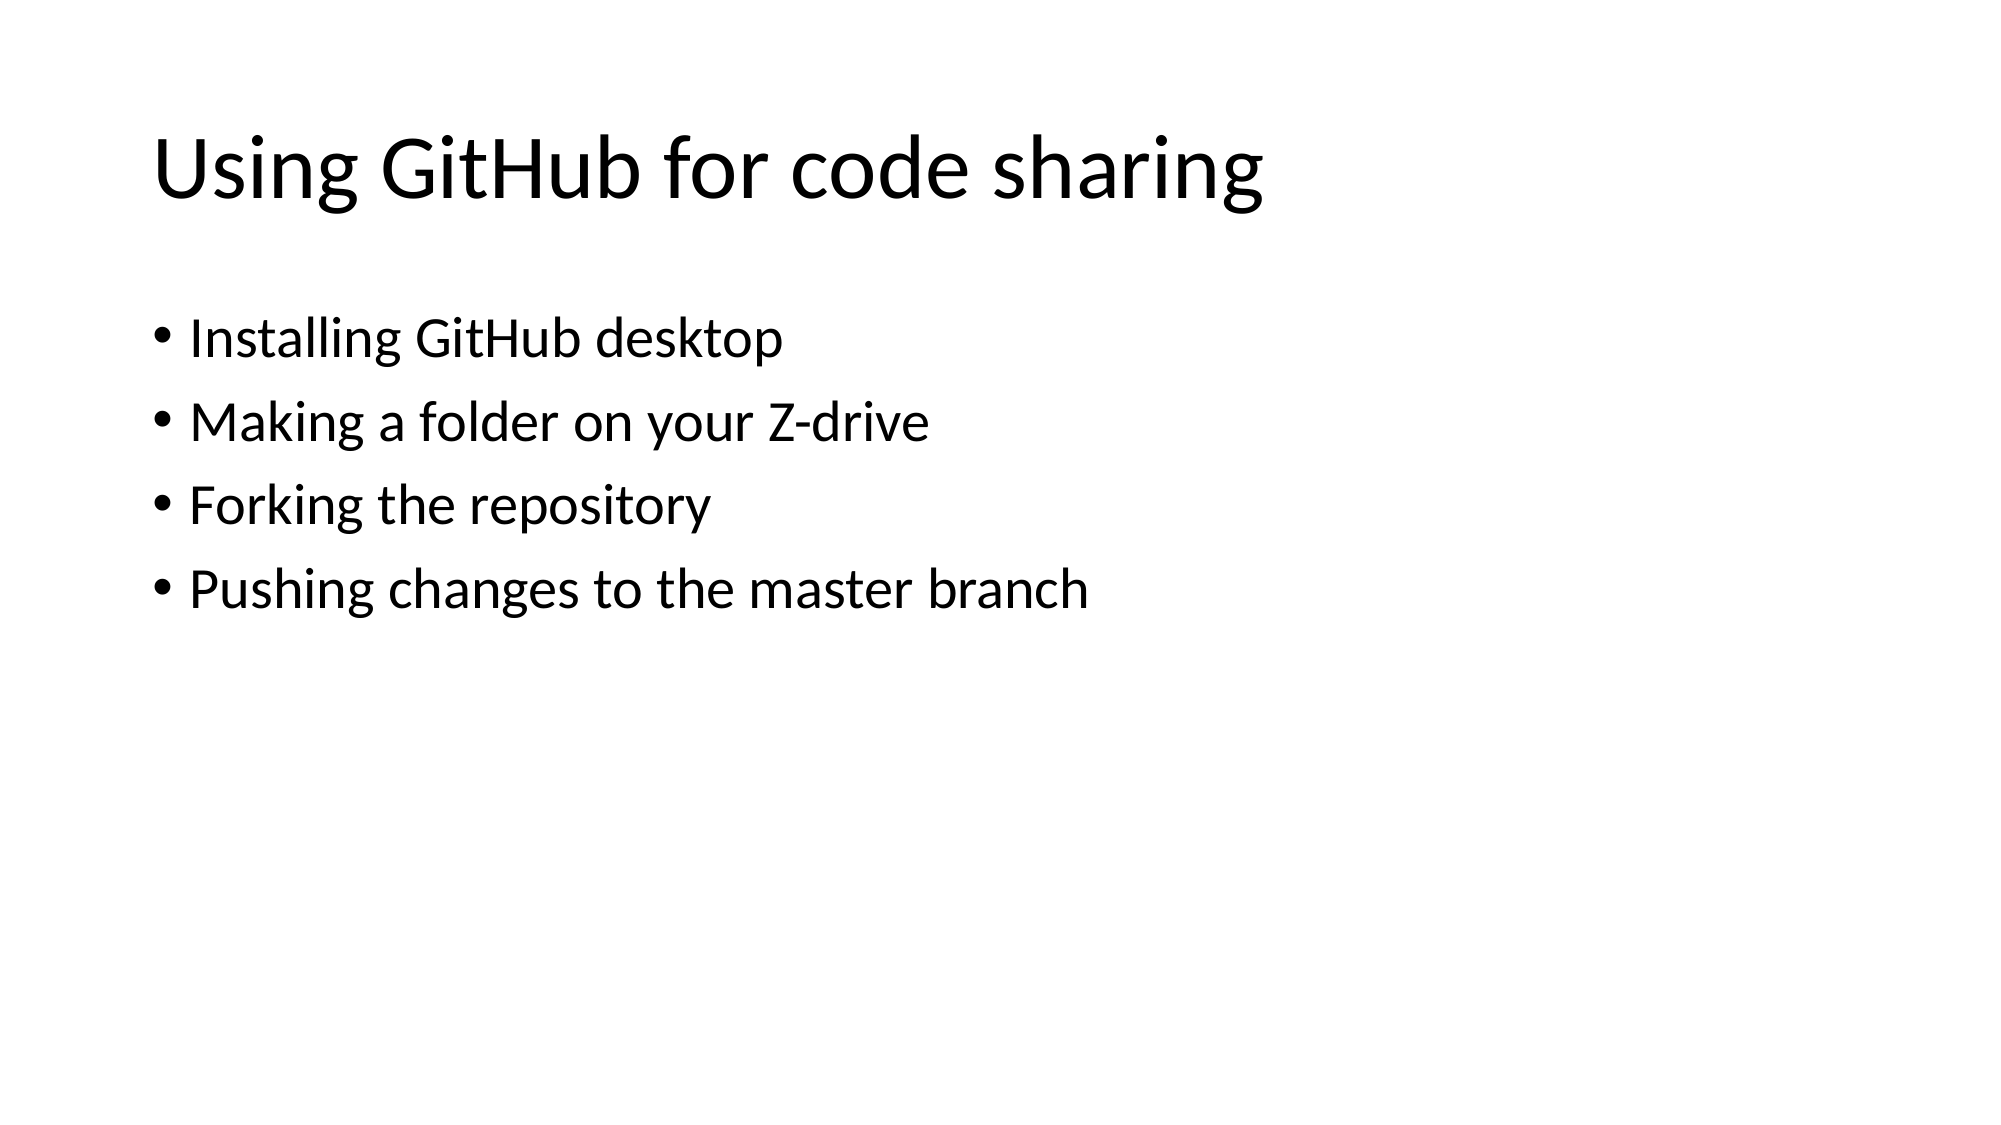

# Using GitHub for code sharing
Installing GitHub desktop
Making a folder on your Z-drive
Forking the repository
Pushing changes to the master branch